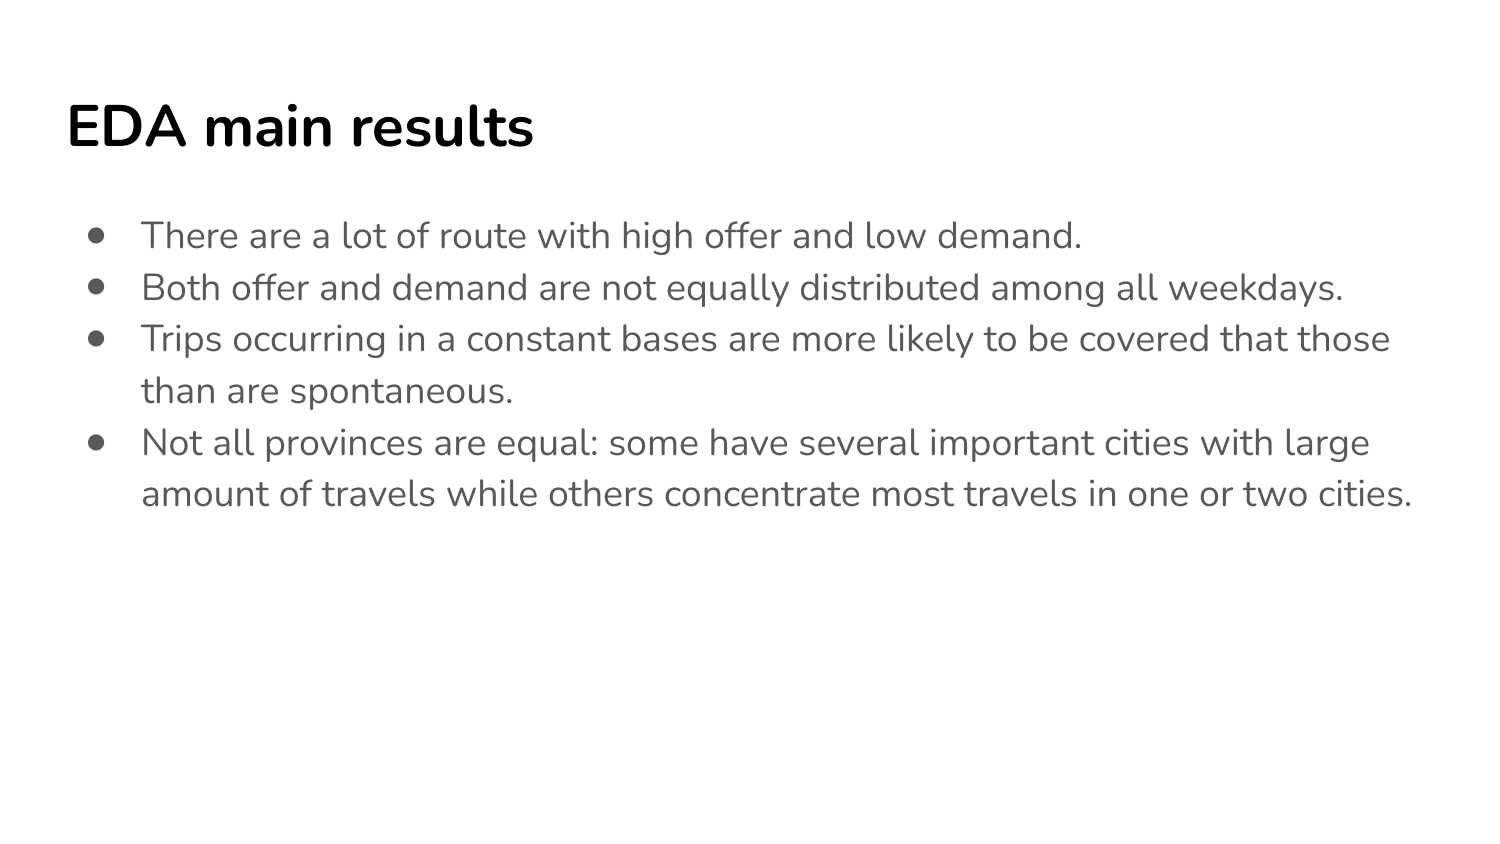

# EDA main results
There are a lot of route with high offer and low demand.
Both offer and demand are not equally distributed among all weekdays.
Trips occurring in a constant bases are more likely to be covered that those than are spontaneous.
Not all provinces are equal: some have several important cities with large amount of travels while others concentrate most travels in one or two cities.